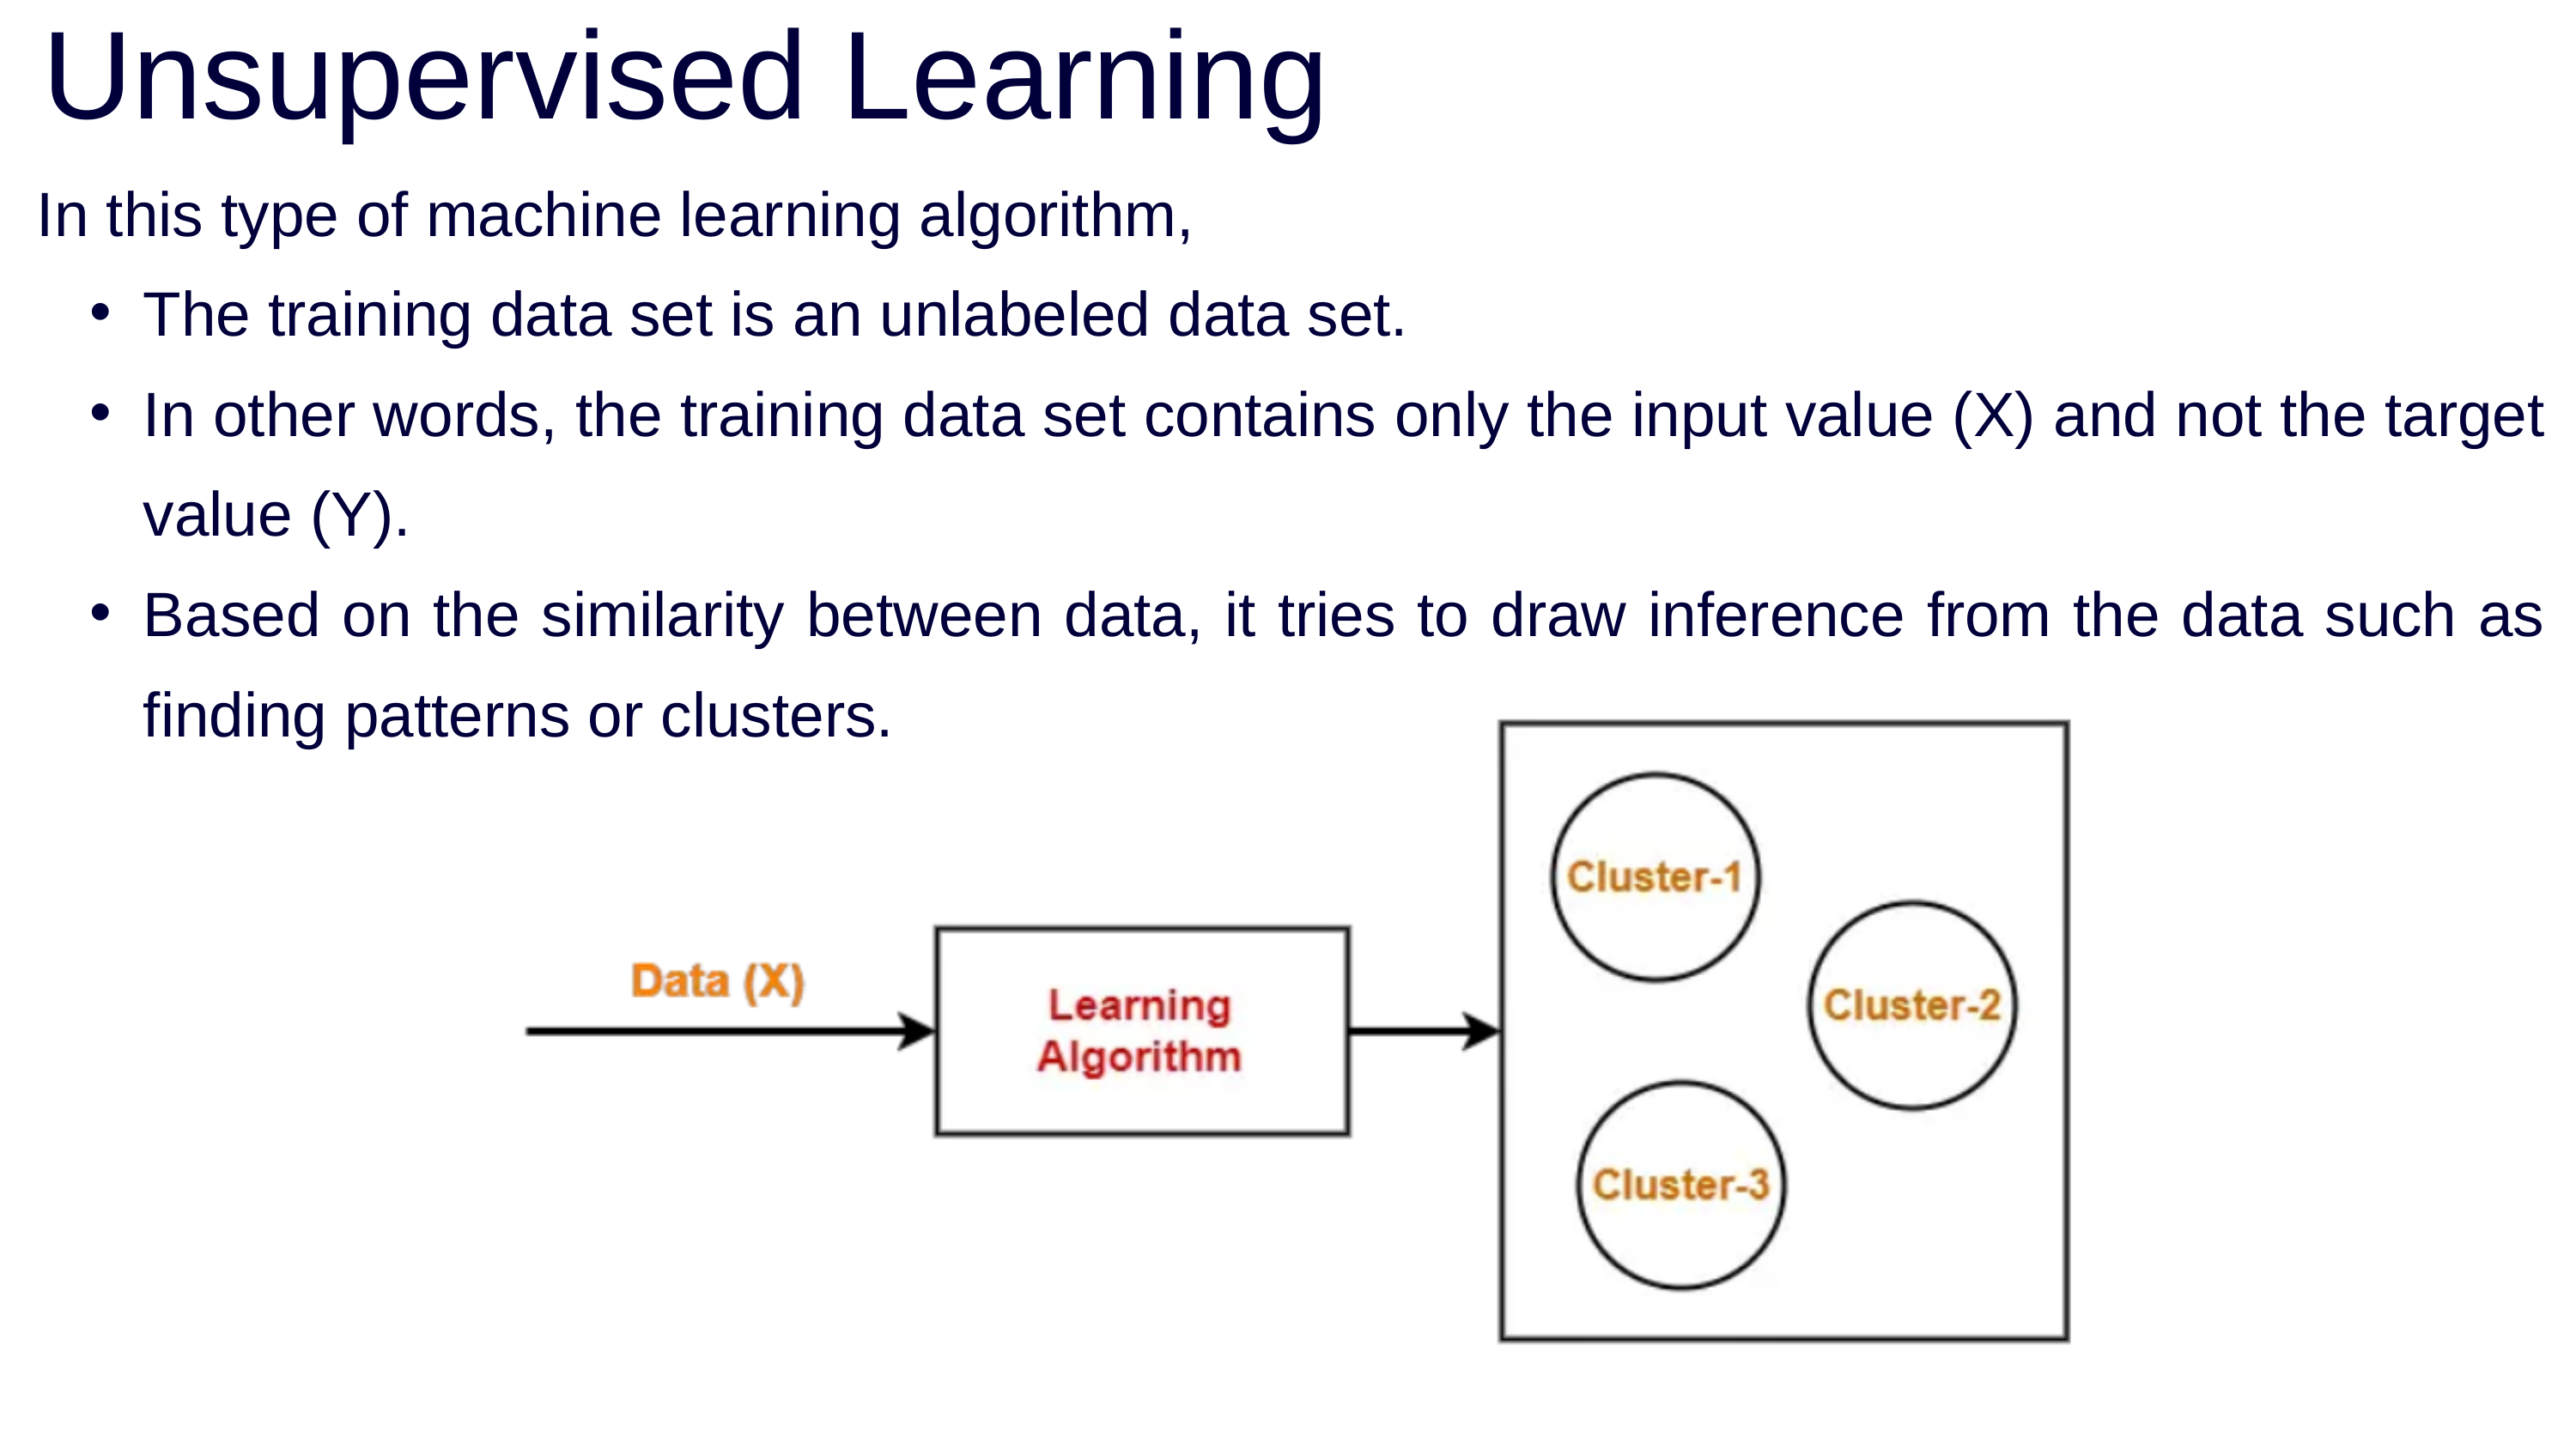

Unsupervised Learning
In this type of machine learning algorithm,
The training data set is an unlabeled data set.
In other words, the training data set contains only the input value (X) and not the target value (Y).
Based on the similarity between data, it tries to draw inference from the data such as finding patterns or clusters.